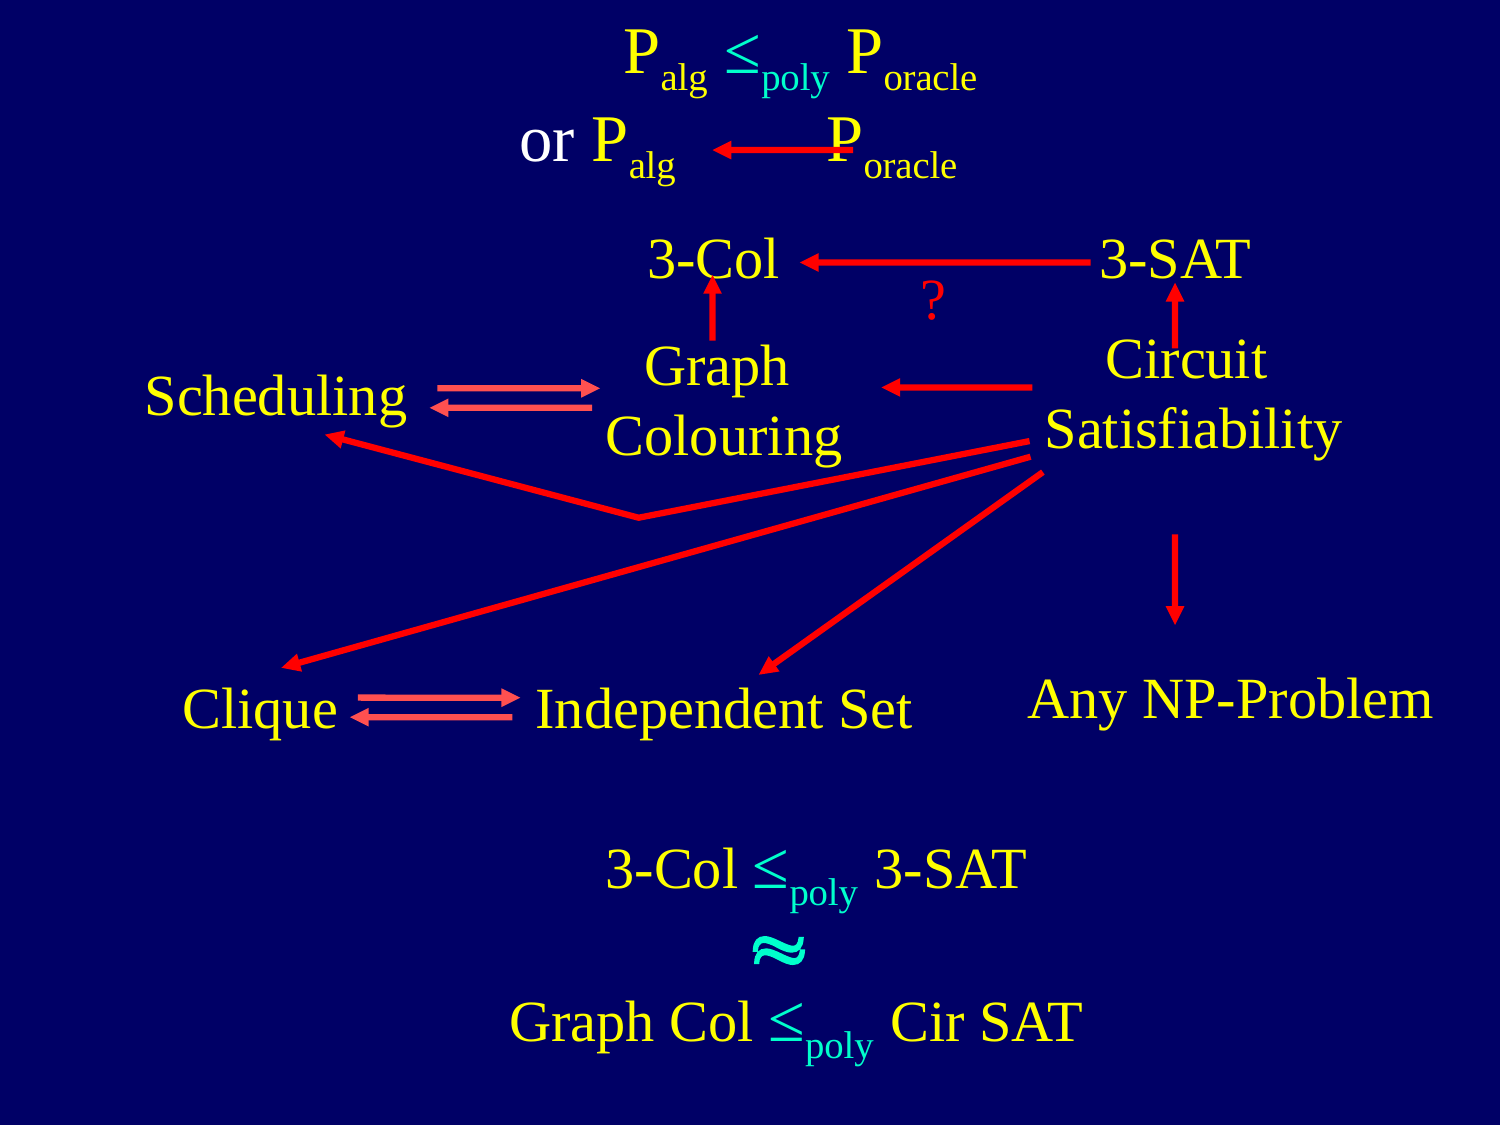

Palg ≤poly Poracle
or Palg         Poracle

3-Col
3-SAT
?

Circuit
Satisfiability
Graph
Colouring
Scheduling

Any NP-Problem
Clique
Independent Set

3-Col ≤poly 3-SAT
≈
Graph Col ≤poly Cir SAT